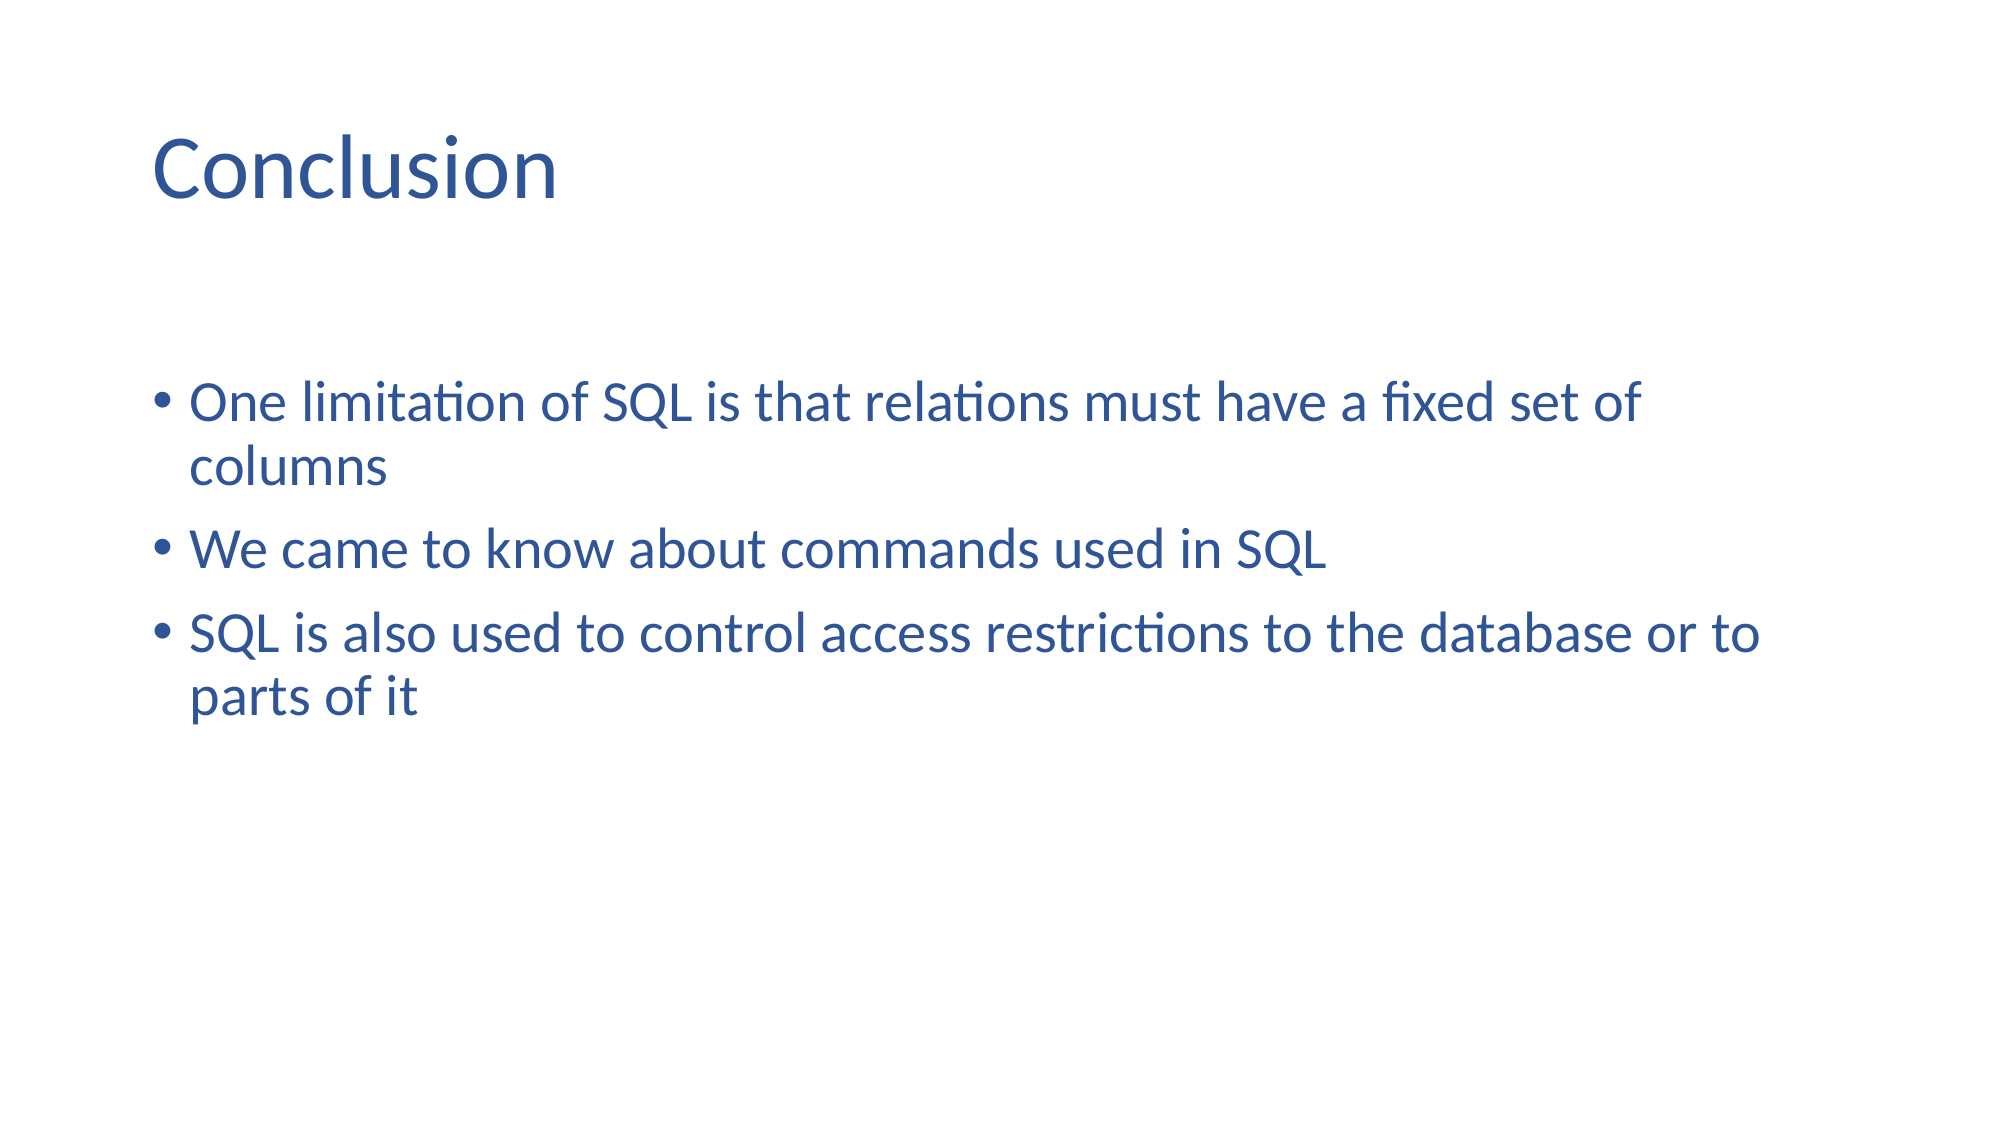

# Conclusion
One limitation of SQL is that relations must have a fixed set of columns
We came to know about commands used in SQL
SQL is also used to control access restrictions to the database or to parts of it